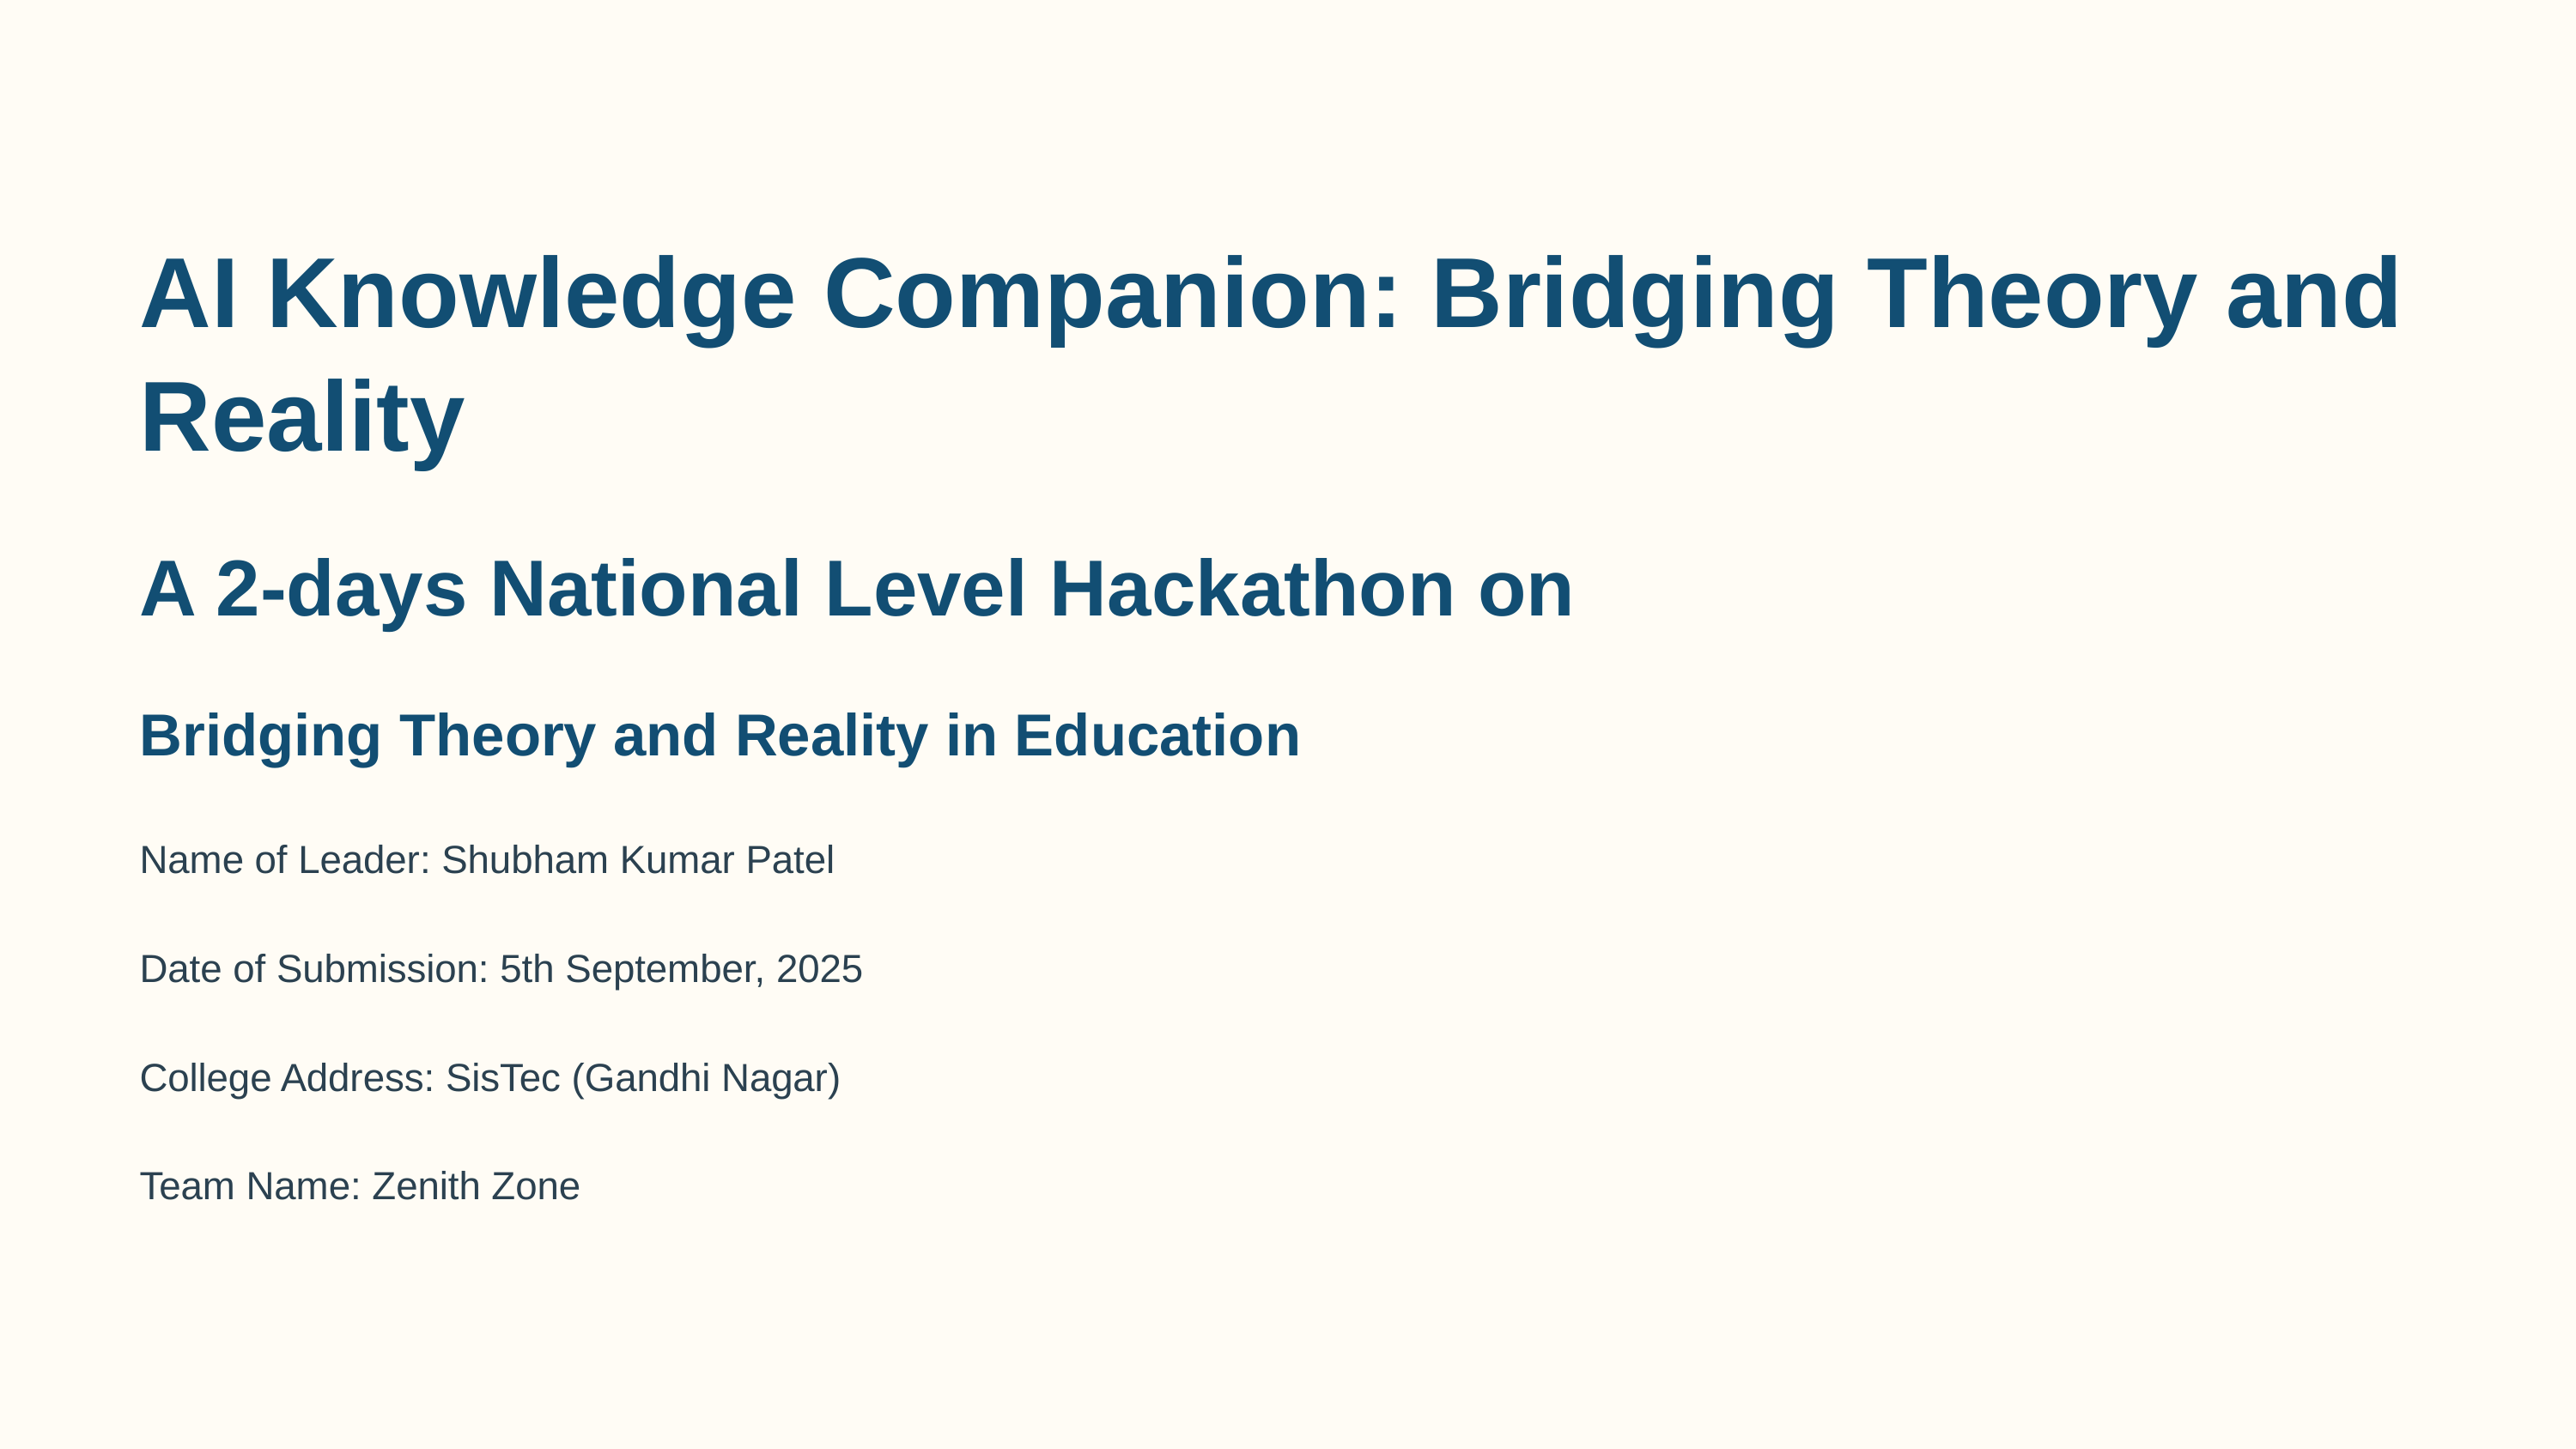

AI Knowledge Companion: Bridging Theory and Reality
A 2-days National Level Hackathon on
Bridging Theory and Reality in Education
Name of Leader: Shubham Kumar Patel
Date of Submission: 5th September, 2025
College Address: SisTec (Gandhi Nagar)
Team Name: Zenith Zone